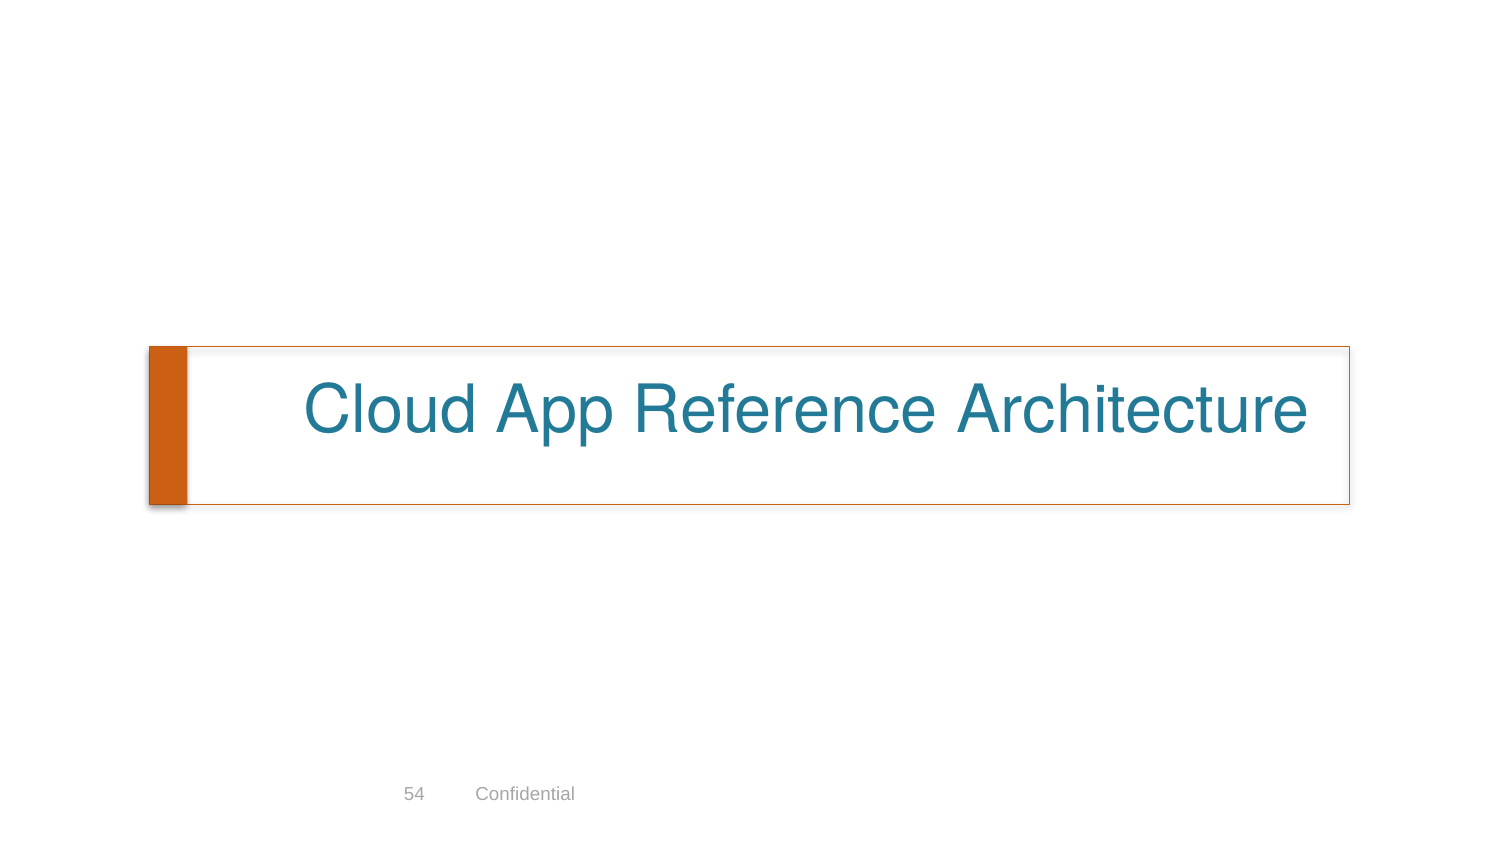

# Cloud App Reference Architecture

54
Confidential